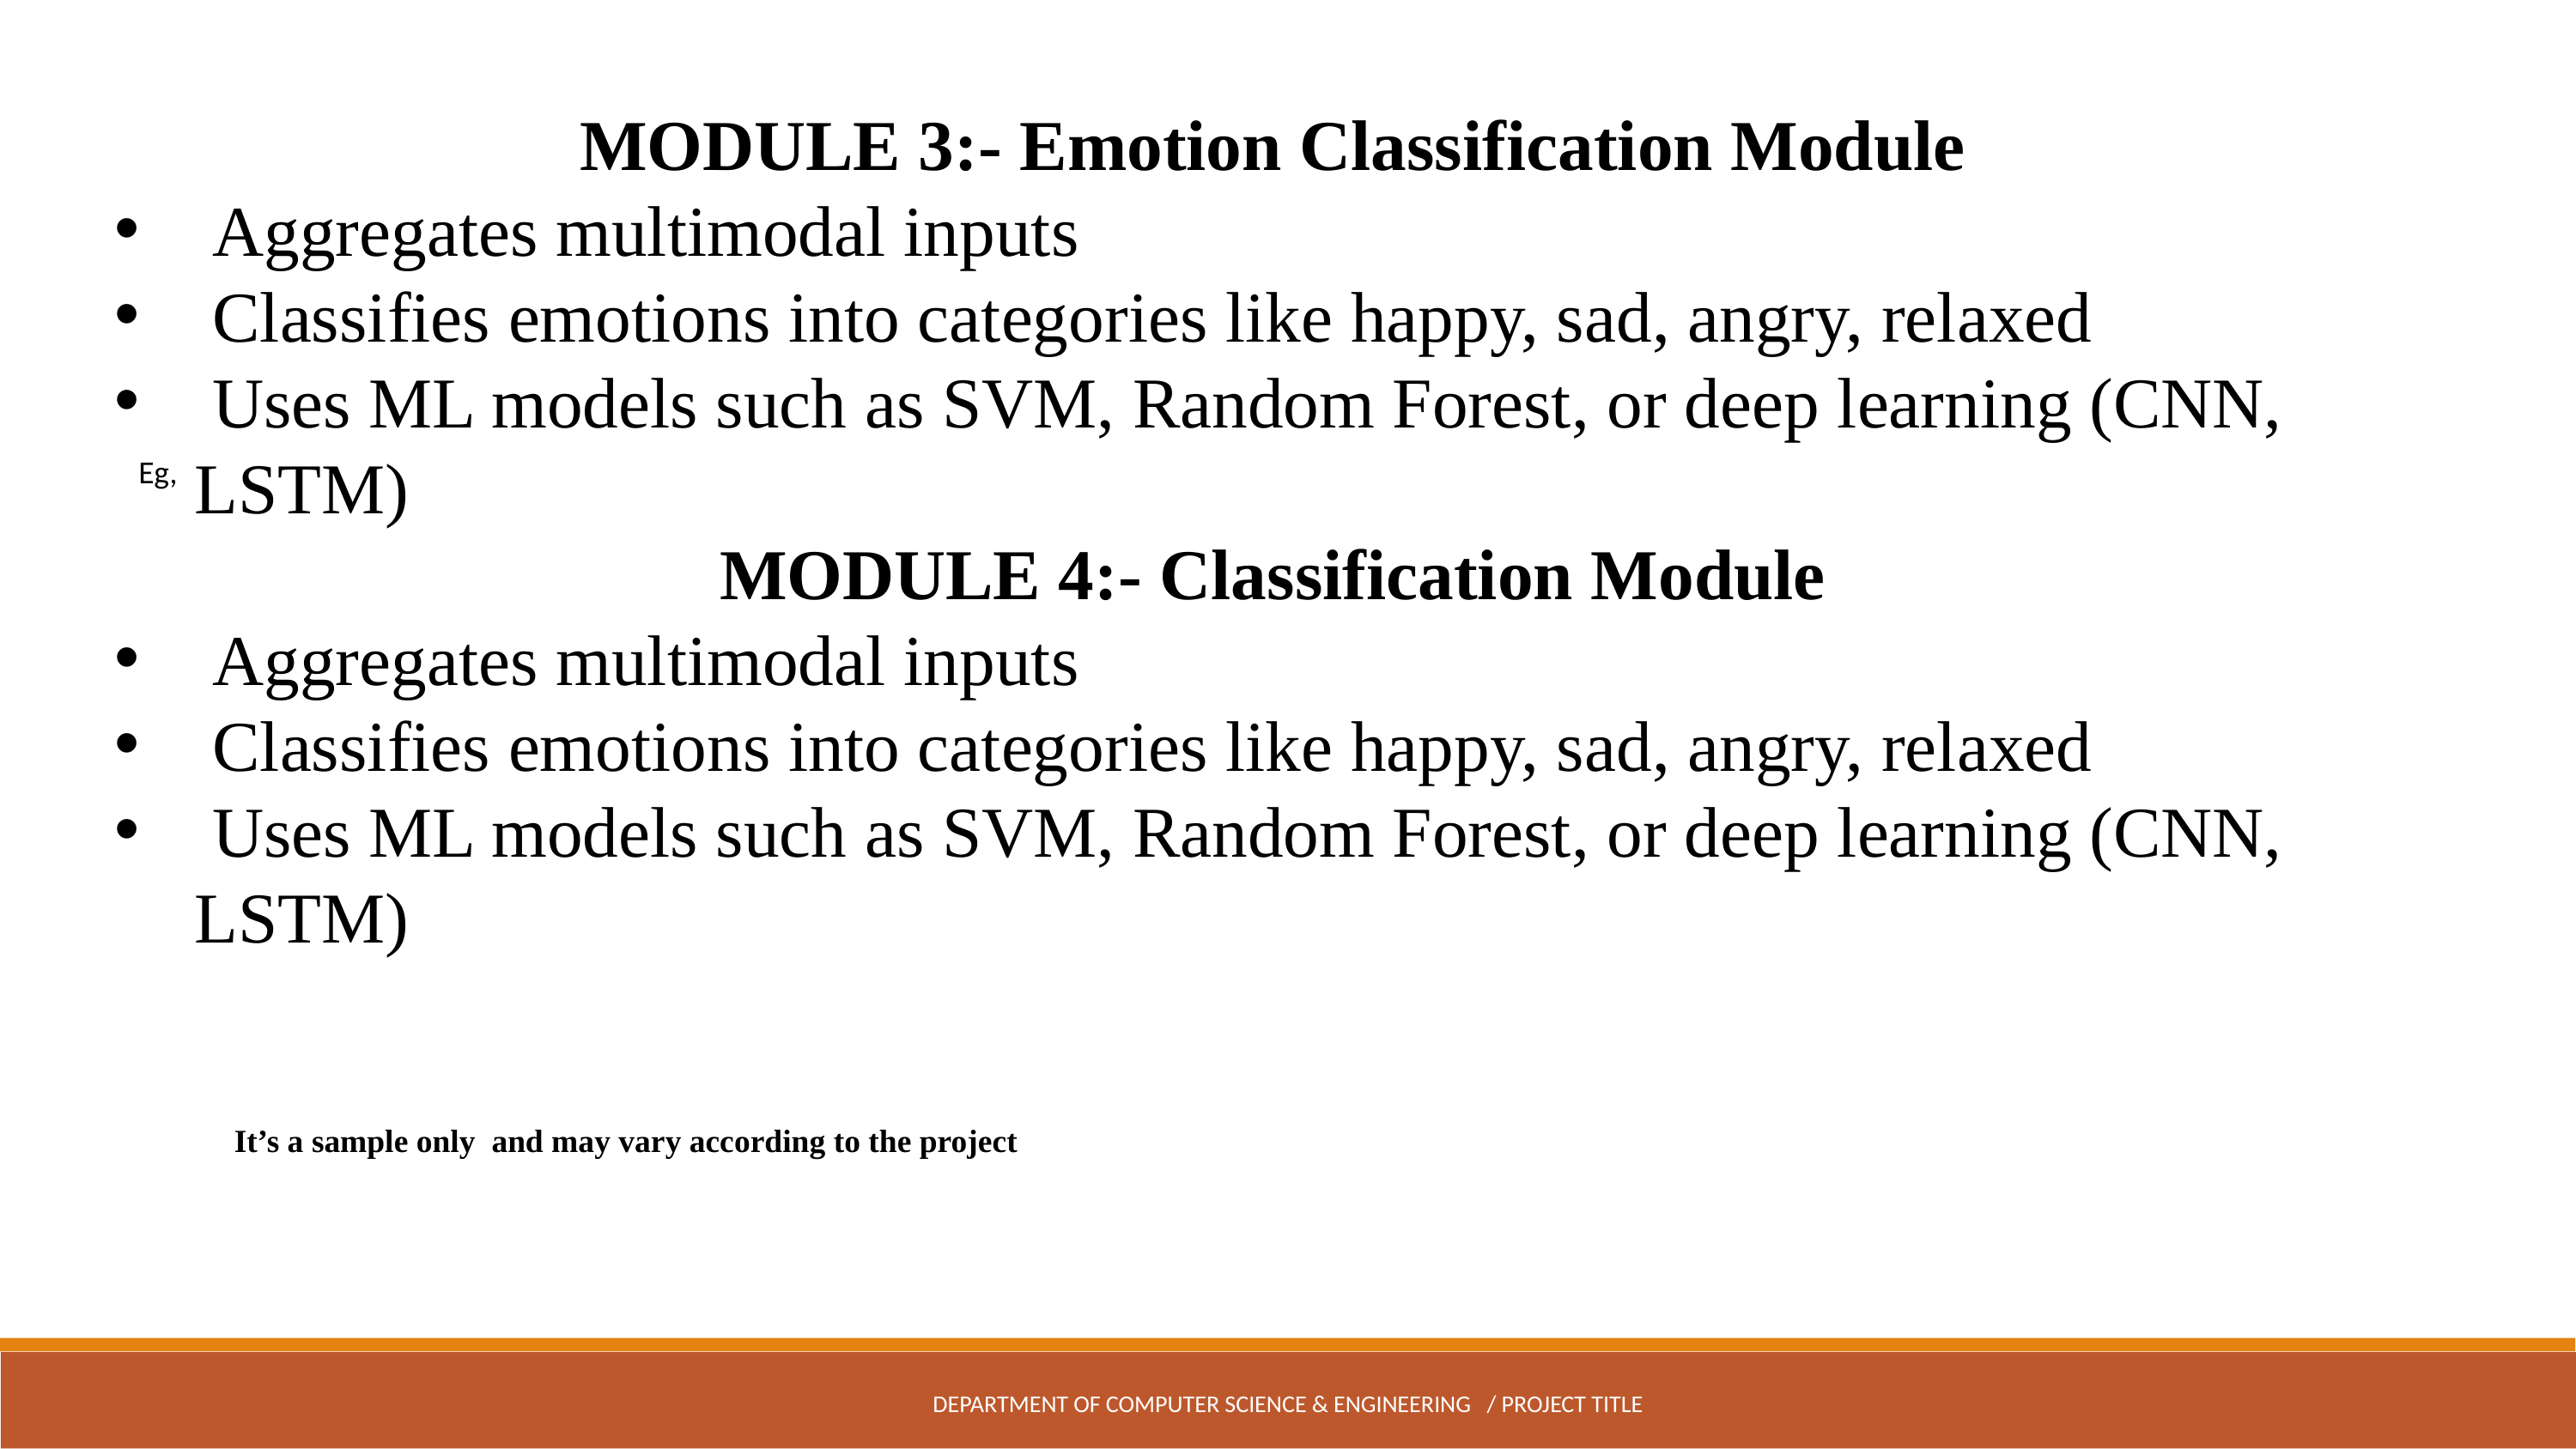

MODULE 3:- Emotion Classification Module
 Aggregates multimodal inputs
 Classifies emotions into categories like happy, sad, angry, relaxed
 Uses ML models such as SVM, Random Forest, or deep learning (CNN, LSTM)
MODULE 4:- Classification Module
 Aggregates multimodal inputs
 Classifies emotions into categories like happy, sad, angry, relaxed
 Uses ML models such as SVM, Random Forest, or deep learning (CNN,    LSTM)

Eg,
It’s a sample only  and may vary according to the project

DEPARTMENT OF COMPUTER SCIENCE & ENGINEERING   / PROJECT TITLE
13